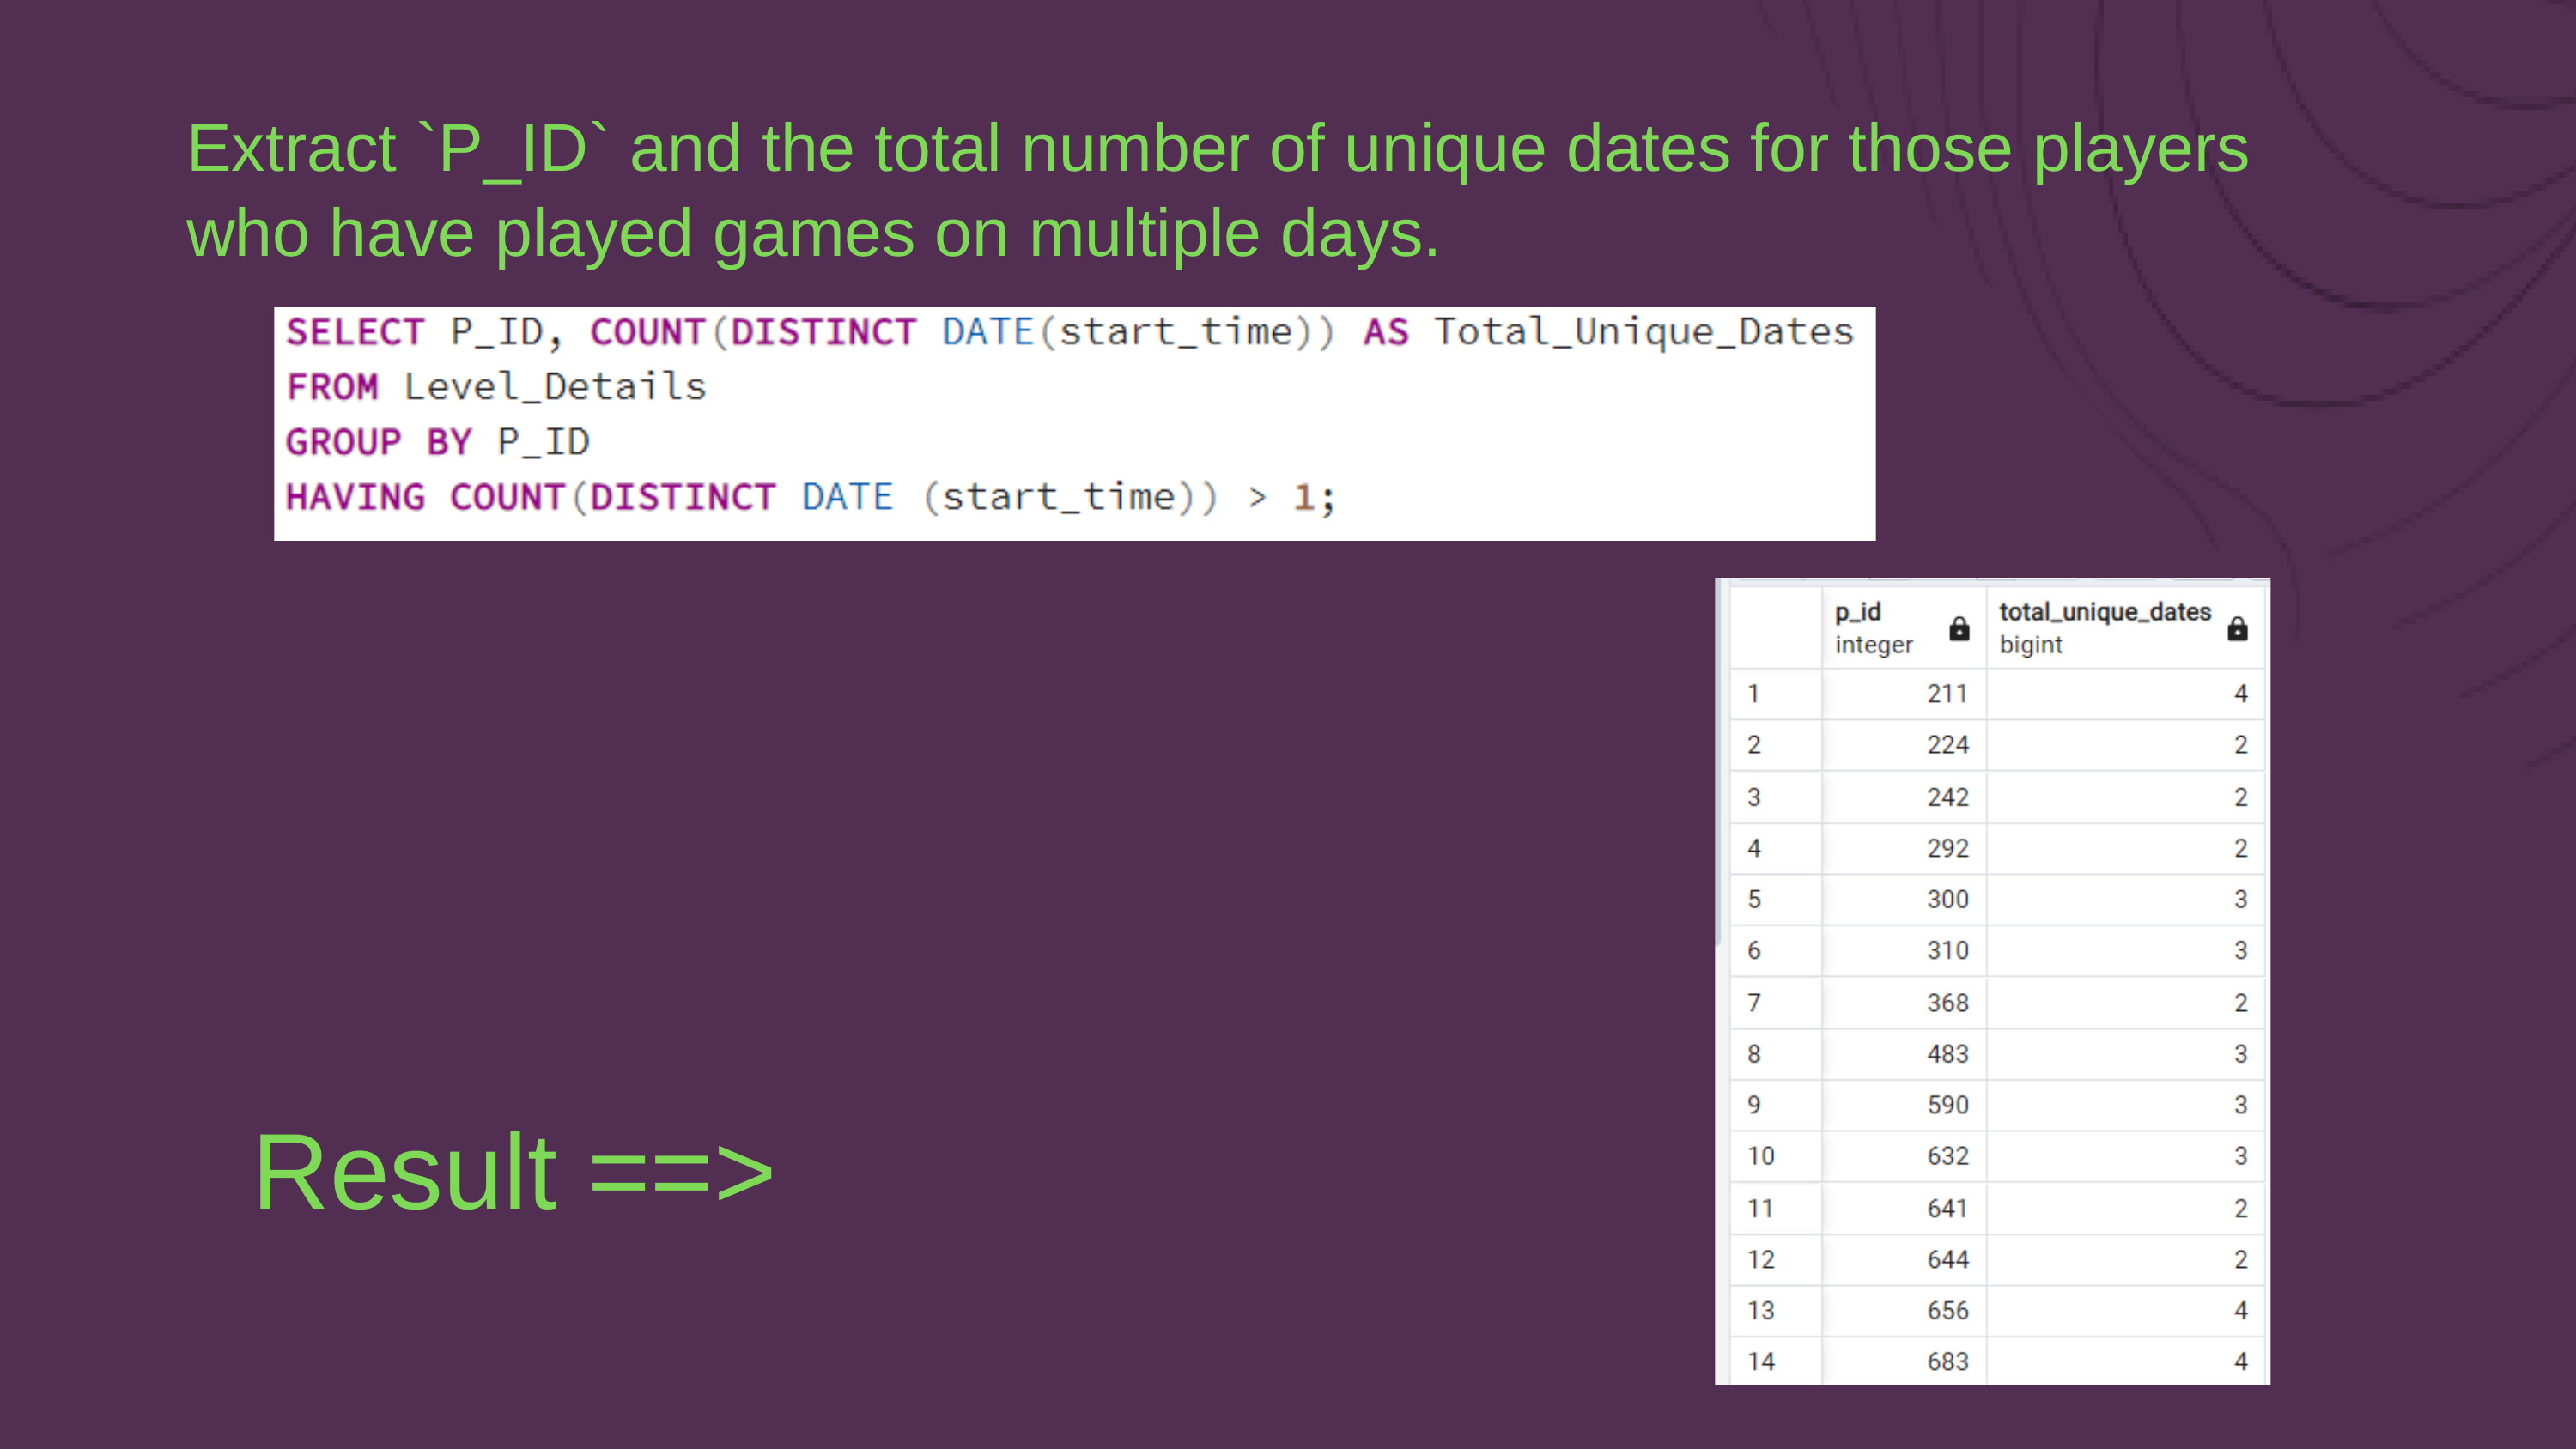

Extract `P_ID` and the total number of unique dates for those players who have played games on multiple days.

Result ==>